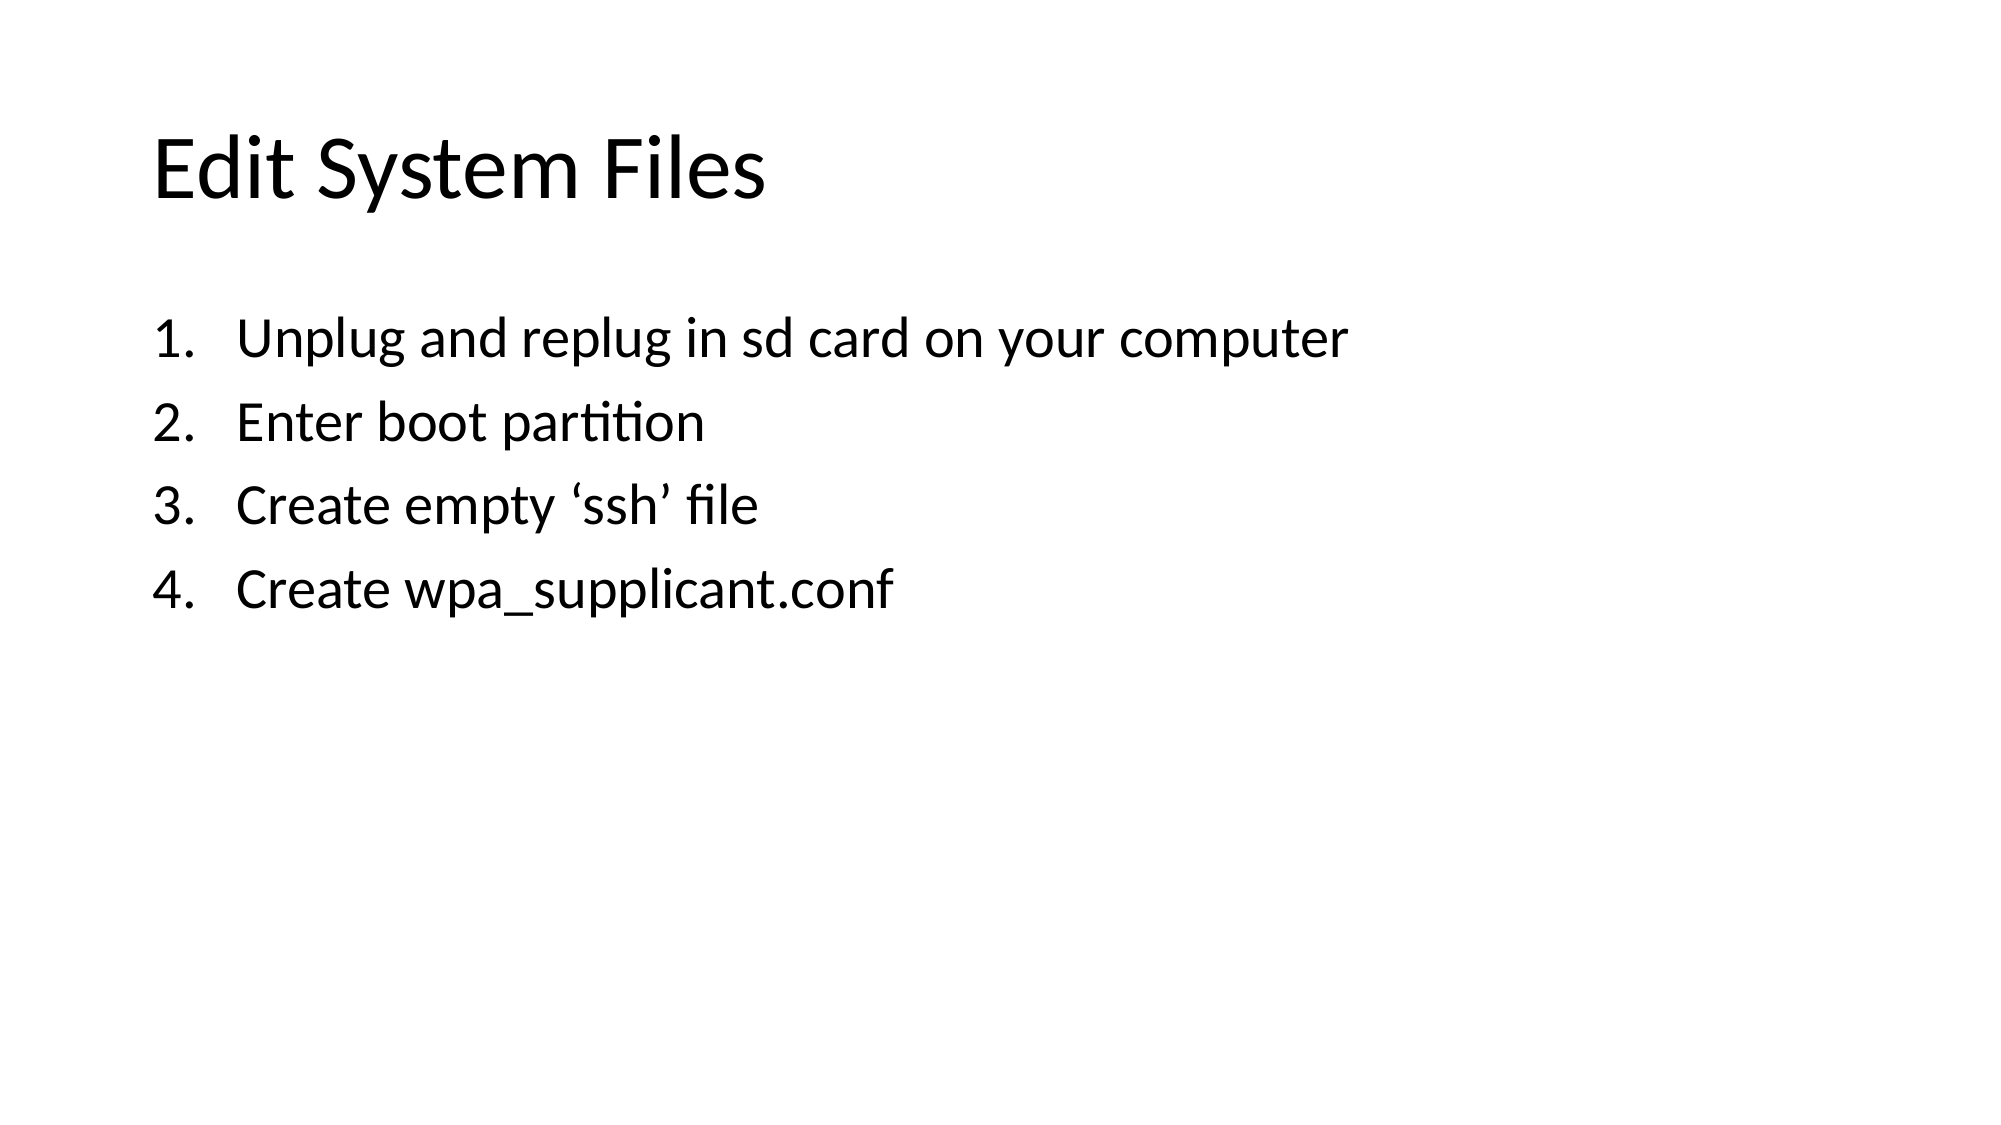

# Edit System Files
Unplug and replug in sd card on your computer
Enter boot partition
Create empty ‘ssh’ file
Create wpa_supplicant.conf